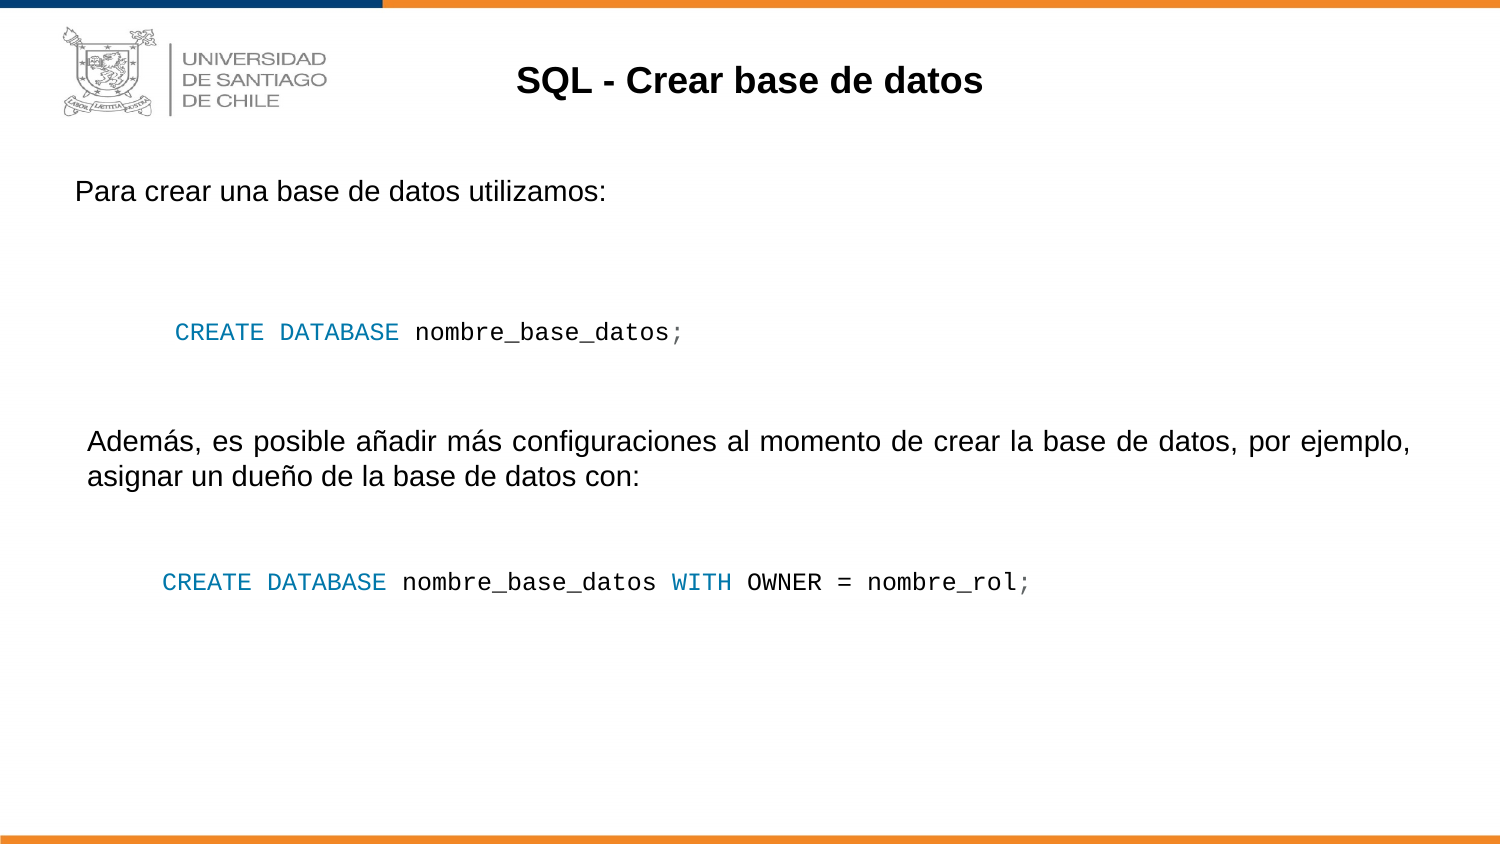

SQL - Crear base de datos
Para crear una base de datos utilizamos:

CREATE DATABASE nombre_base_datos;
Además, es posible añadir más configuraciones al momento de crear la base de datos, por ejemplo, asignar un dueño de la base de datos con:

CREATE DATABASE nombre_base_datos WITH OWNER = nombre_rol;